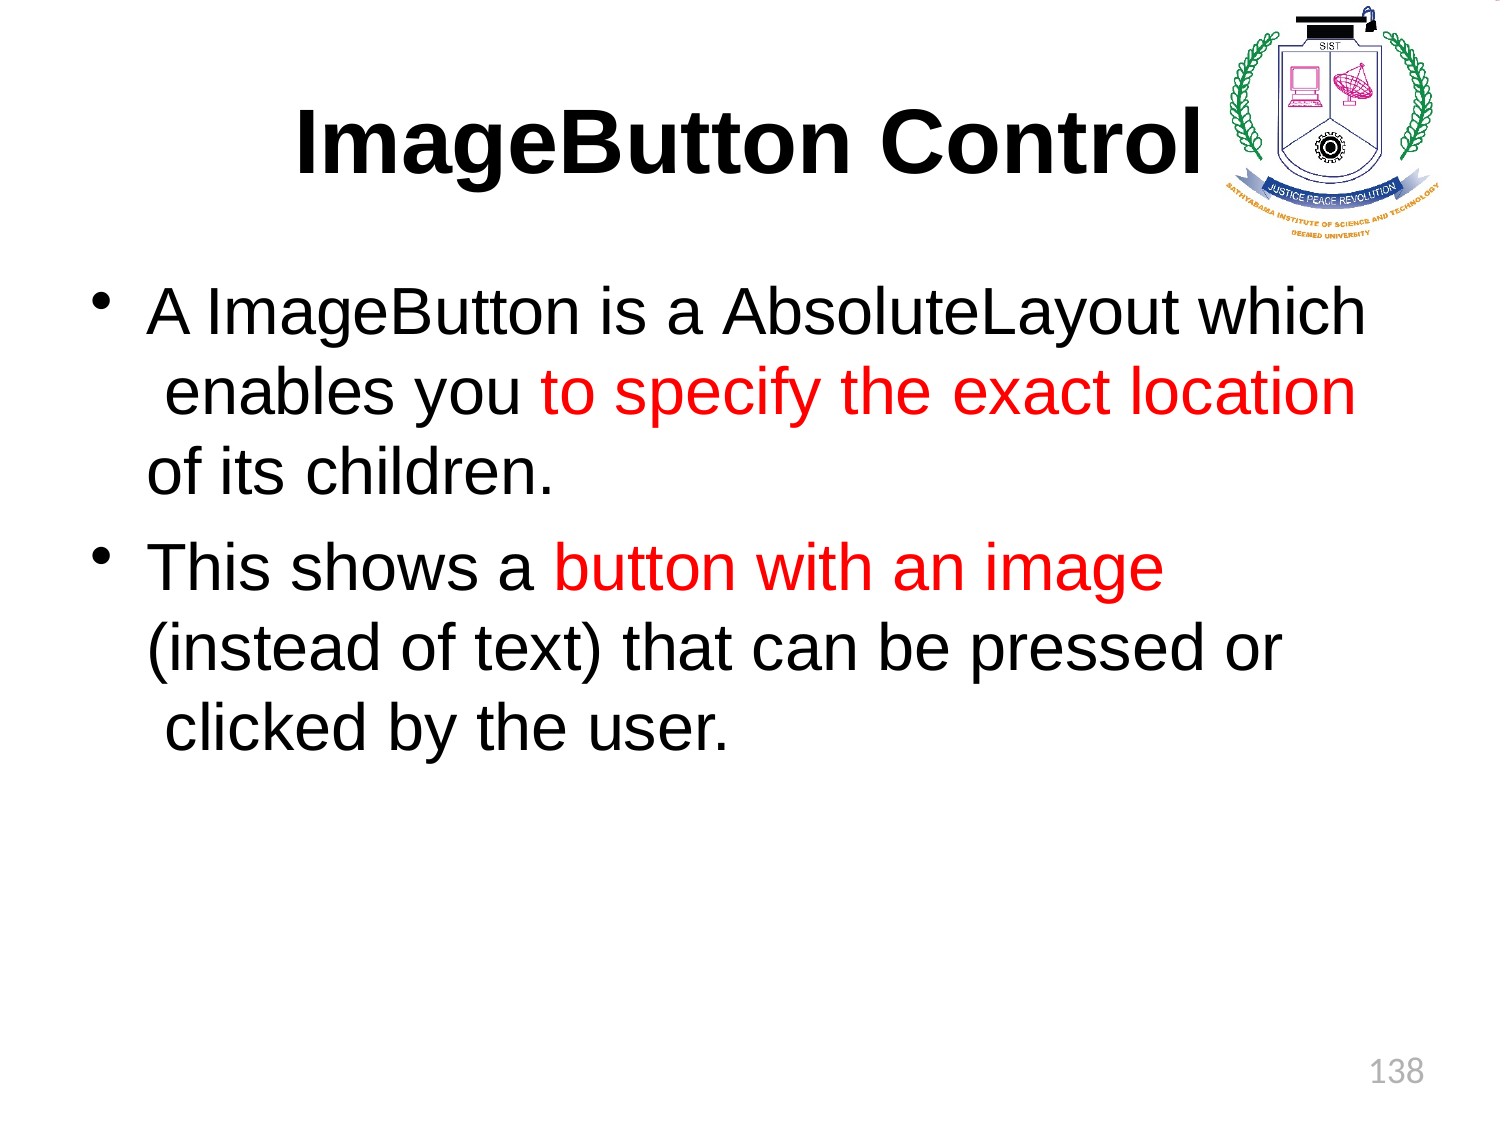

# ImageButton Control
A ImageButton is a AbsoluteLayout which  enables you to specify the exact location  of its children.
This shows a button with an image  (instead of text) that can be pressed or  clicked by the user.
138